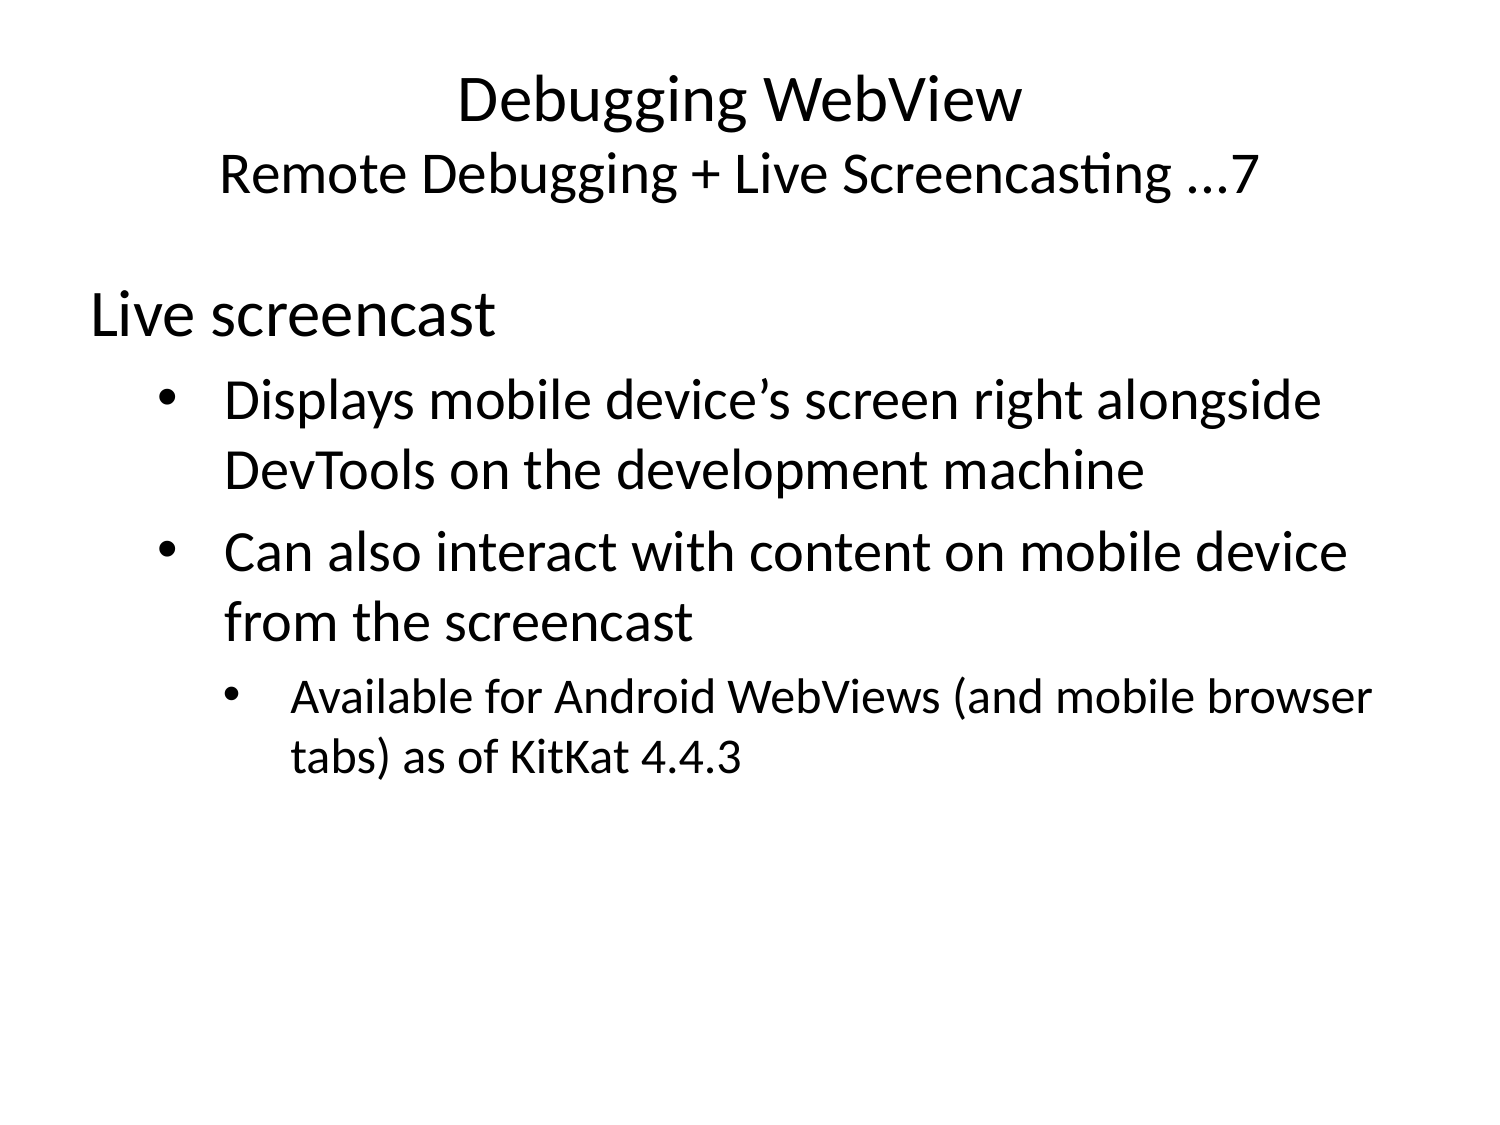

# Debugging WebView Remote Debugging + Live Screencasting ...7
Live screencast
Displays mobile device’s screen right alongside DevTools on the development machine
Can also interact with content on mobile device from the screencast
Available for Android WebViews (and mobile browser tabs) as of KitKat 4.4.3